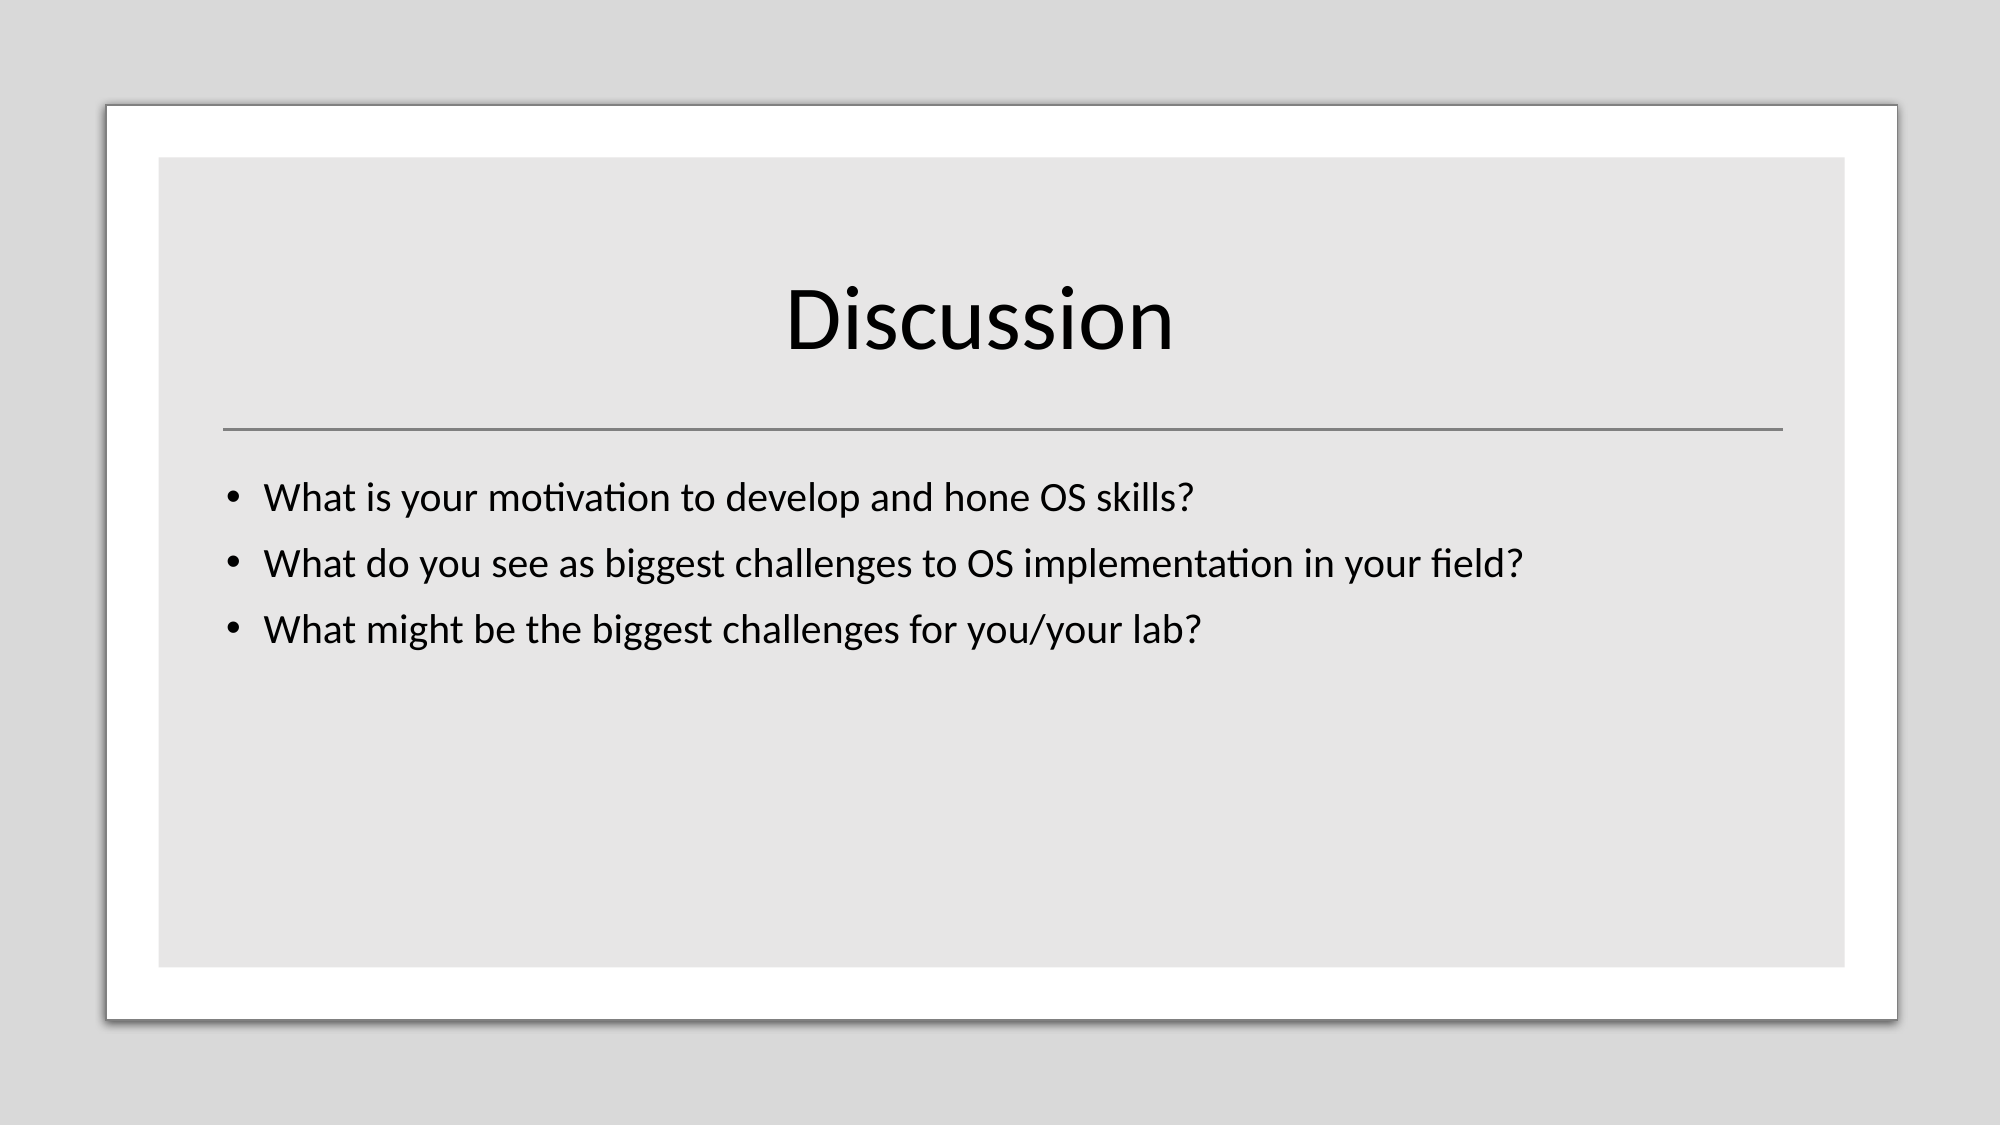

# Discussion
What is your motivation to develop and hone OS skills?
What do you see as biggest challenges to OS implementation in your field?
What might be the biggest challenges for you/your lab?